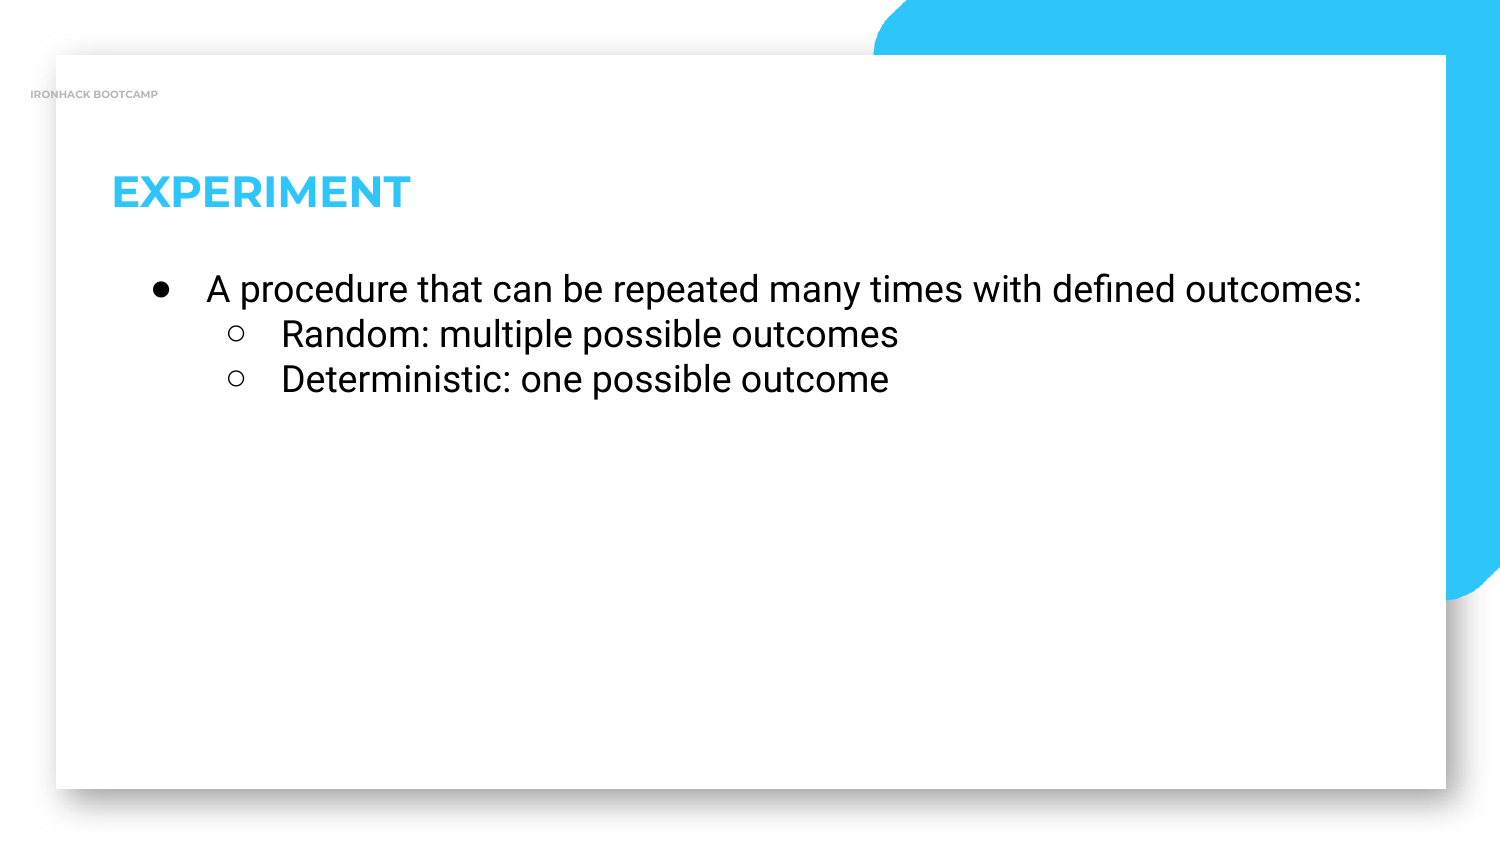

IRONHACK BOOTCAMP
EXPERIMENT
A procedure that can be repeated many times with defined outcomes:
Random: multiple possible outcomes
Deterministic: one possible outcome